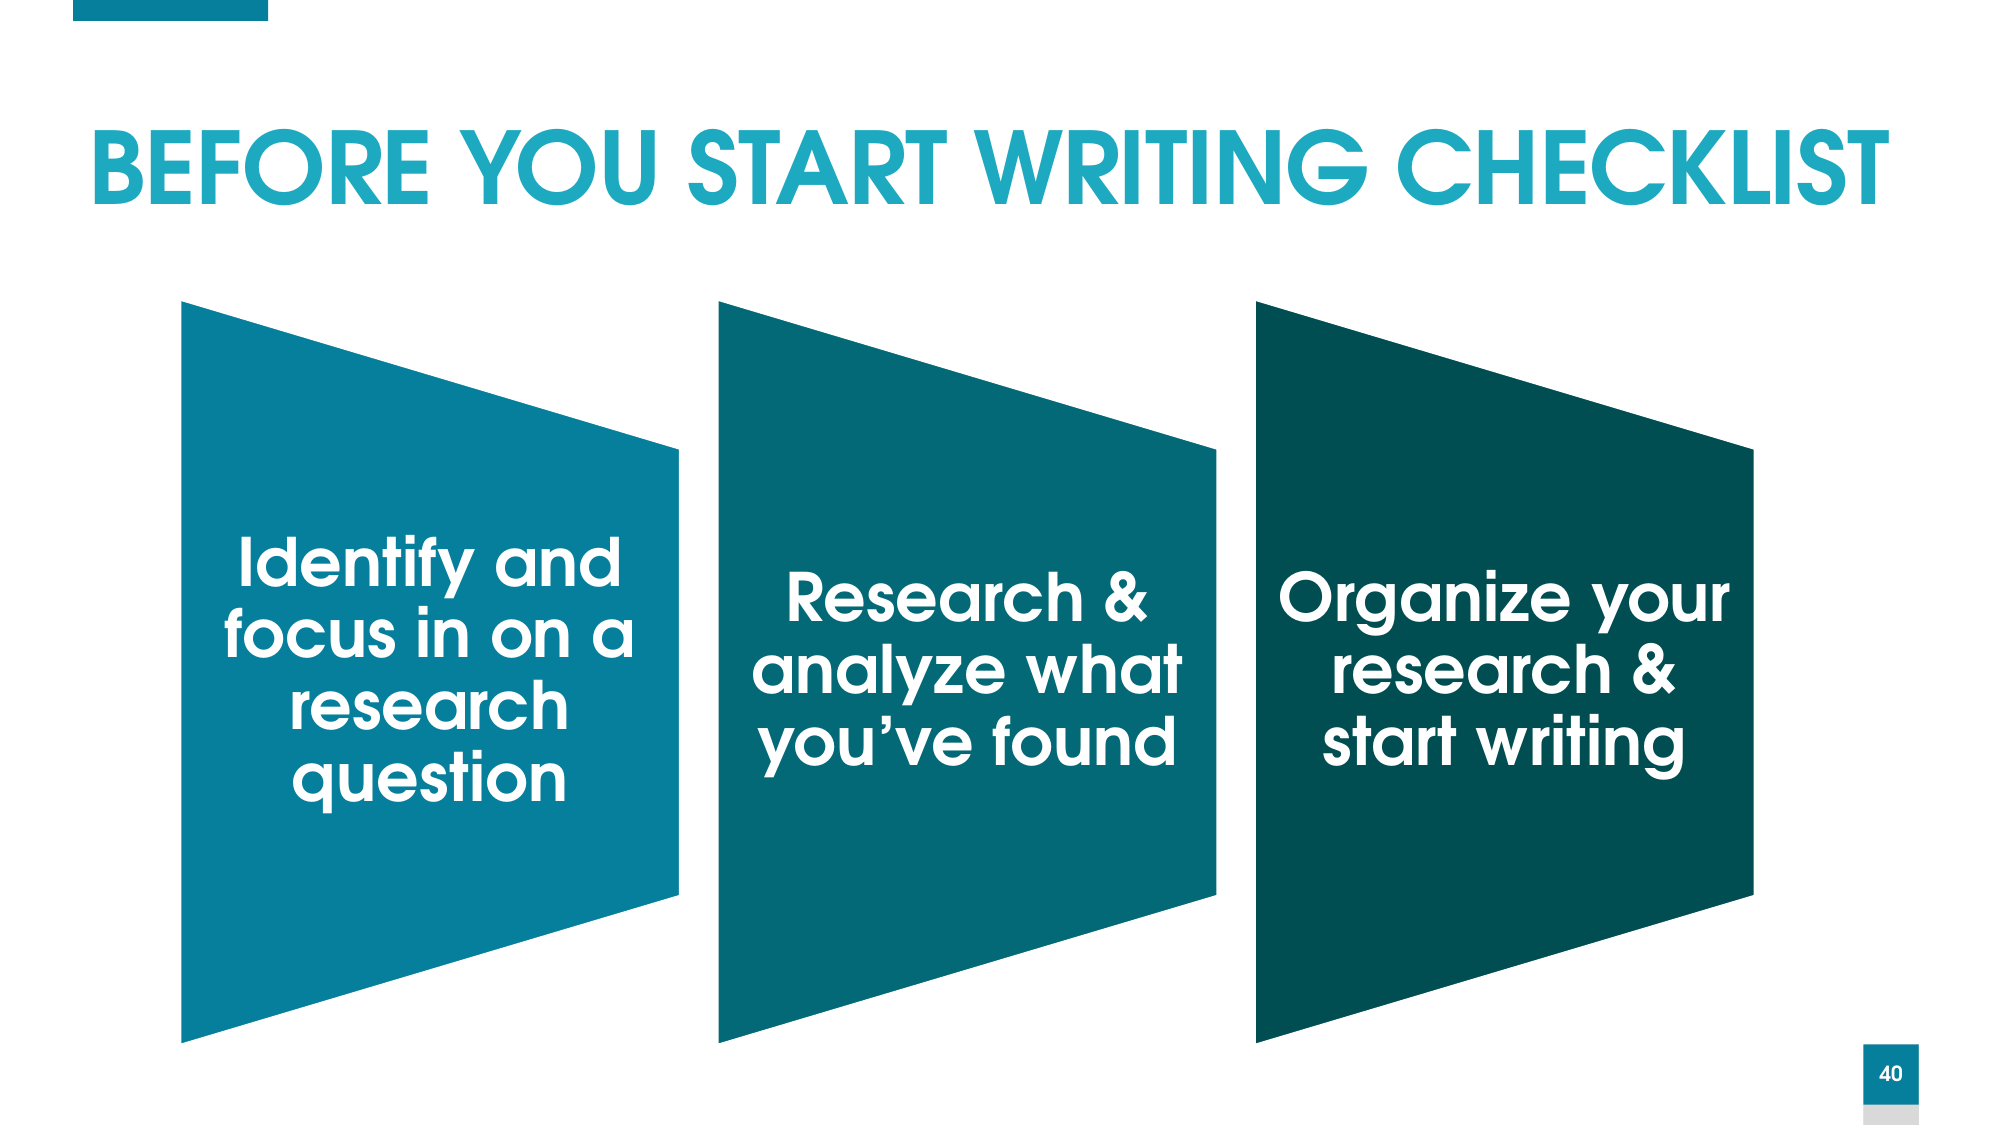

# BEFORE YOU START WRITING CHECKLIST
Identify and focus in on a research question
Research & analyze what you’ve found
Organize your research & start writing

40